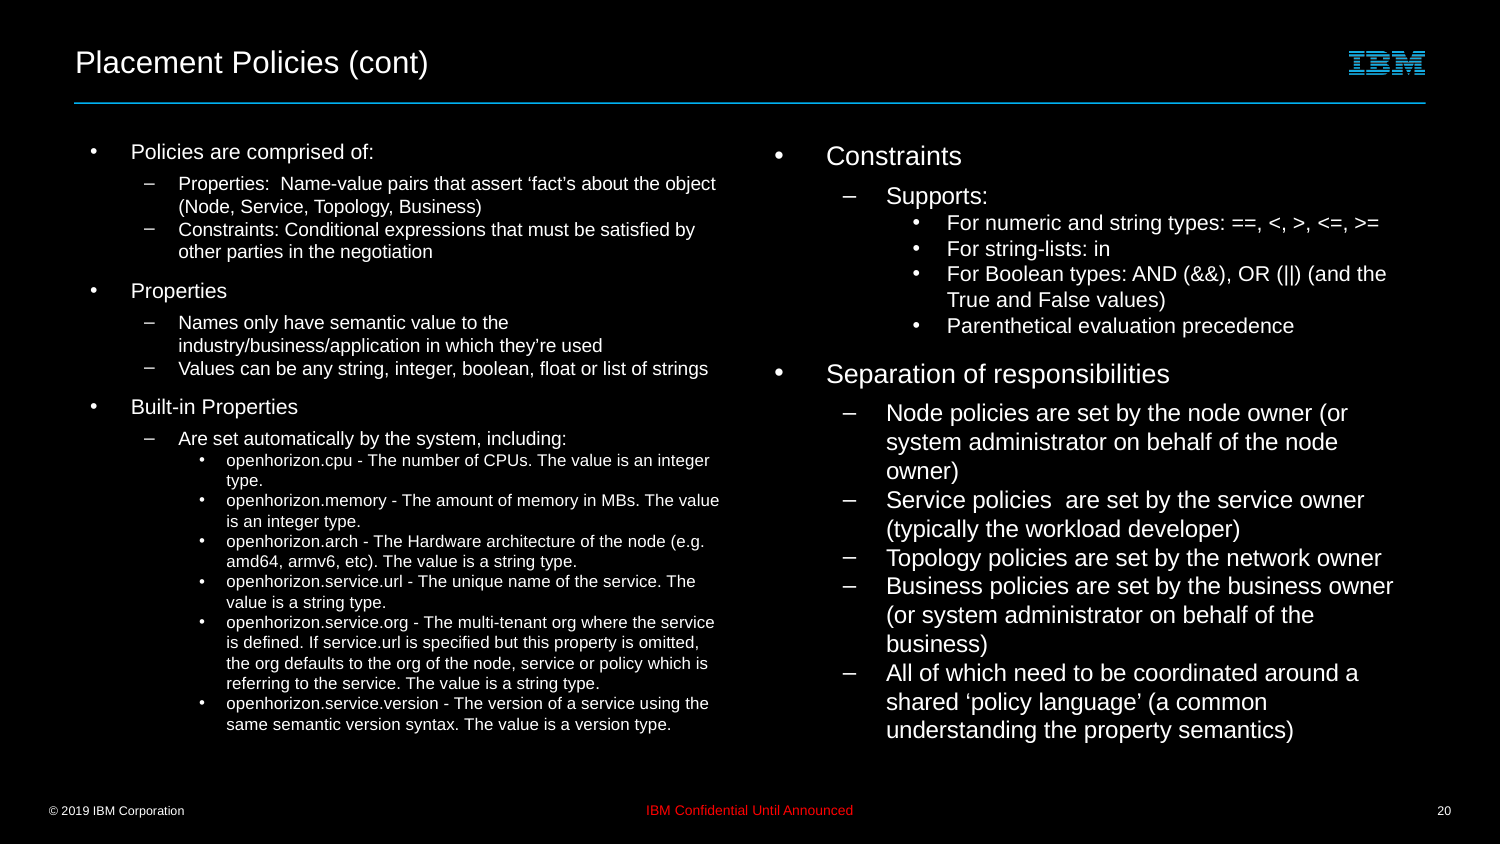

# Placement Policies (cont)
Policies are comprised of:
Properties:  Name-value pairs that assert ‘fact’s about the object (Node, Service, Topology, Business)
Constraints: Conditional expressions that must be satisfied by other parties in the negotiation
Properties
Names only have semantic value to the industry/business/application in which they’re used
Values can be any string, integer, boolean, float or list of strings
Built-in Properties
Are set automatically by the system, including:
openhorizon.cpu - The number of CPUs. The value is an integer type.
openhorizon.memory - The amount of memory in MBs. The value is an integer type.
openhorizon.arch - The Hardware architecture of the node (e.g. amd64, armv6, etc). The value is a string type.
openhorizon.service.url - The unique name of the service. The value is a string type.
openhorizon.service.org - The multi-tenant org where the service is defined. If service.url is specified but this property is omitted, the org defaults to the org of the node, service or policy which is referring to the service. The value is a string type.
openhorizon.service.version - The version of a service using the same semantic version syntax. The value is a version type.
Constraints
Supports:
For numeric and string types: ==, <, >, <=, >=
For string-lists: in
For Boolean types: AND (&&), OR (||) (and the True and False values)
Parenthetical evaluation precedence
Separation of responsibilities
Node policies are set by the node owner (or system administrator on behalf of the node owner)
Service policies  are set by the service owner (typically the workload developer)
Topology policies are set by the network owner
Business policies are set by the business owner (or system administrator on behalf of the business)
All of which need to be coordinated around a shared ‘policy language’ (a common understanding the property semantics)